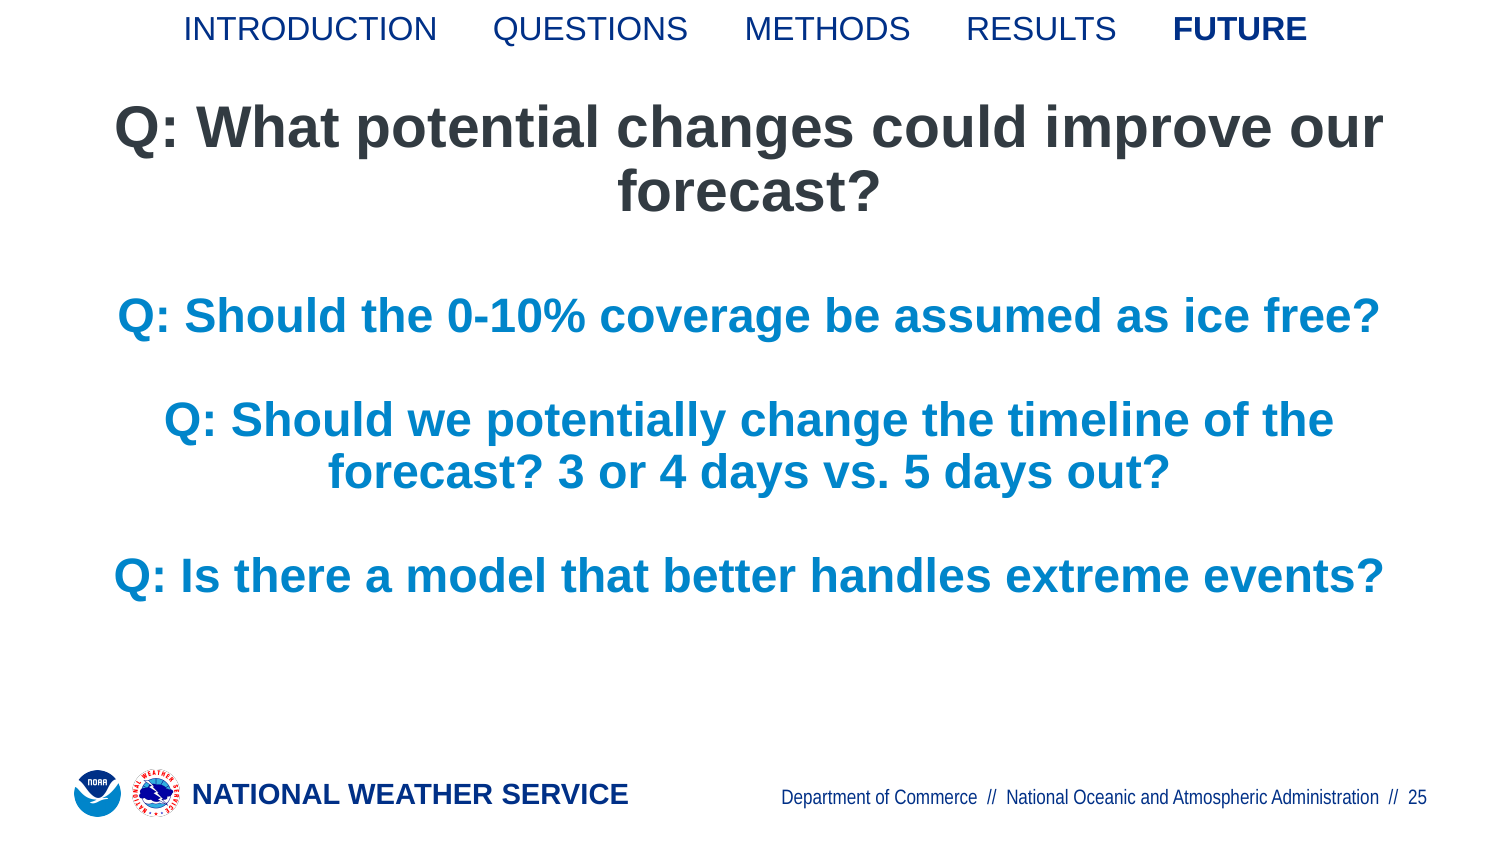

INTRODUCTION      QUESTIONS      METHODS      RESULTS      FUTURE

Q: What potential changes could improve our forecast?

# Q: Should the 0-10% coverage be assumed as ice free?

Q: Should we potentially change the timeline of the forecast? 3 or 4 days vs. 5 days out?

Q: Is there a model that better handles extreme events?